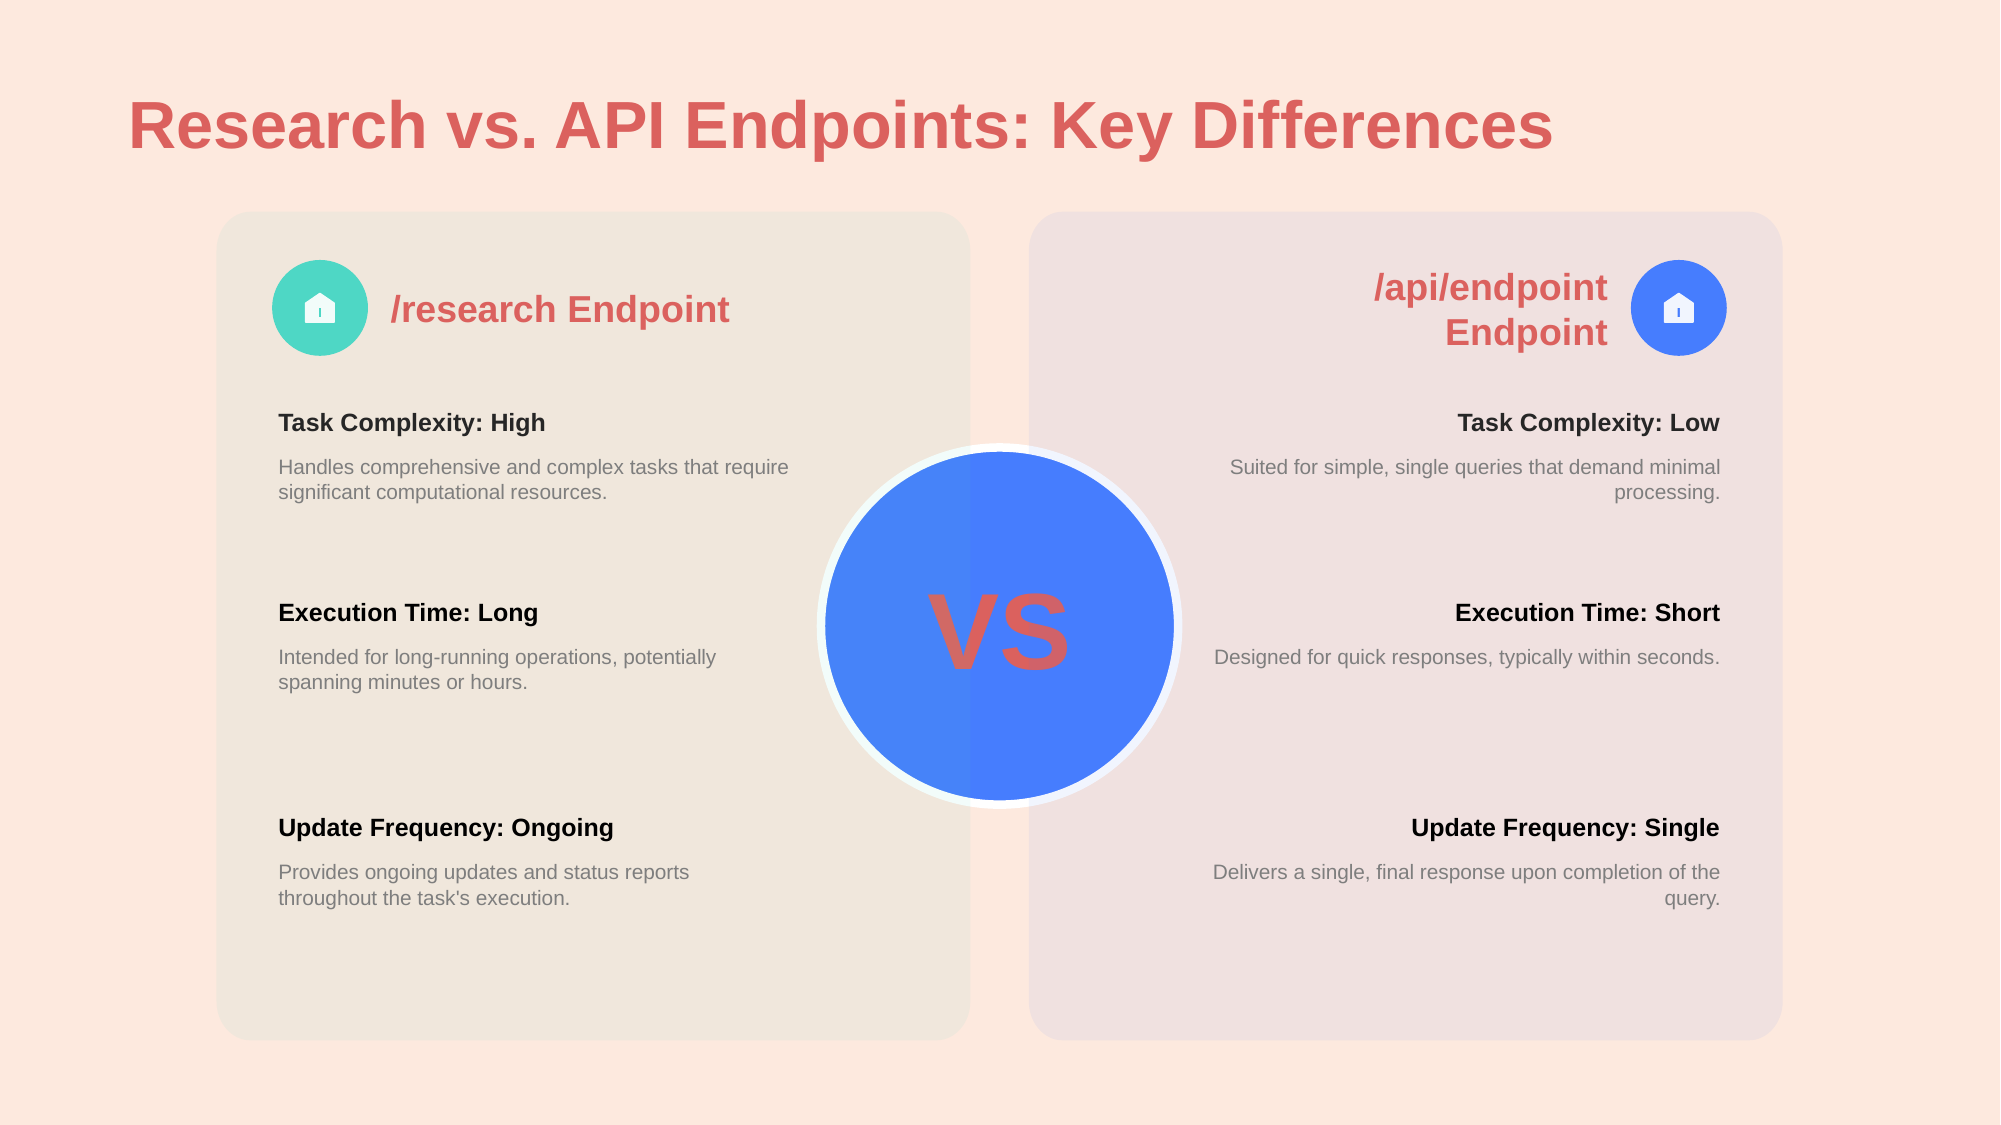

Research vs. API Endpoints: Key Differences

/research Endpoint
/api/endpoint Endpoint

Task Complexity: High
Task Complexity: Low
VS
Handles comprehensive and complex tasks that require significant computational resources.
Suited for simple, single queries that demand minimal processing.
Execution Time: Long
Execution Time: Short
Intended for long-running operations, potentially spanning minutes or hours.
Designed for quick responses, typically within seconds.
Update Frequency: Ongoing
Update Frequency: Single
Provides ongoing updates and status reports throughout the task's execution.
Delivers a single, final response upon completion of the query.